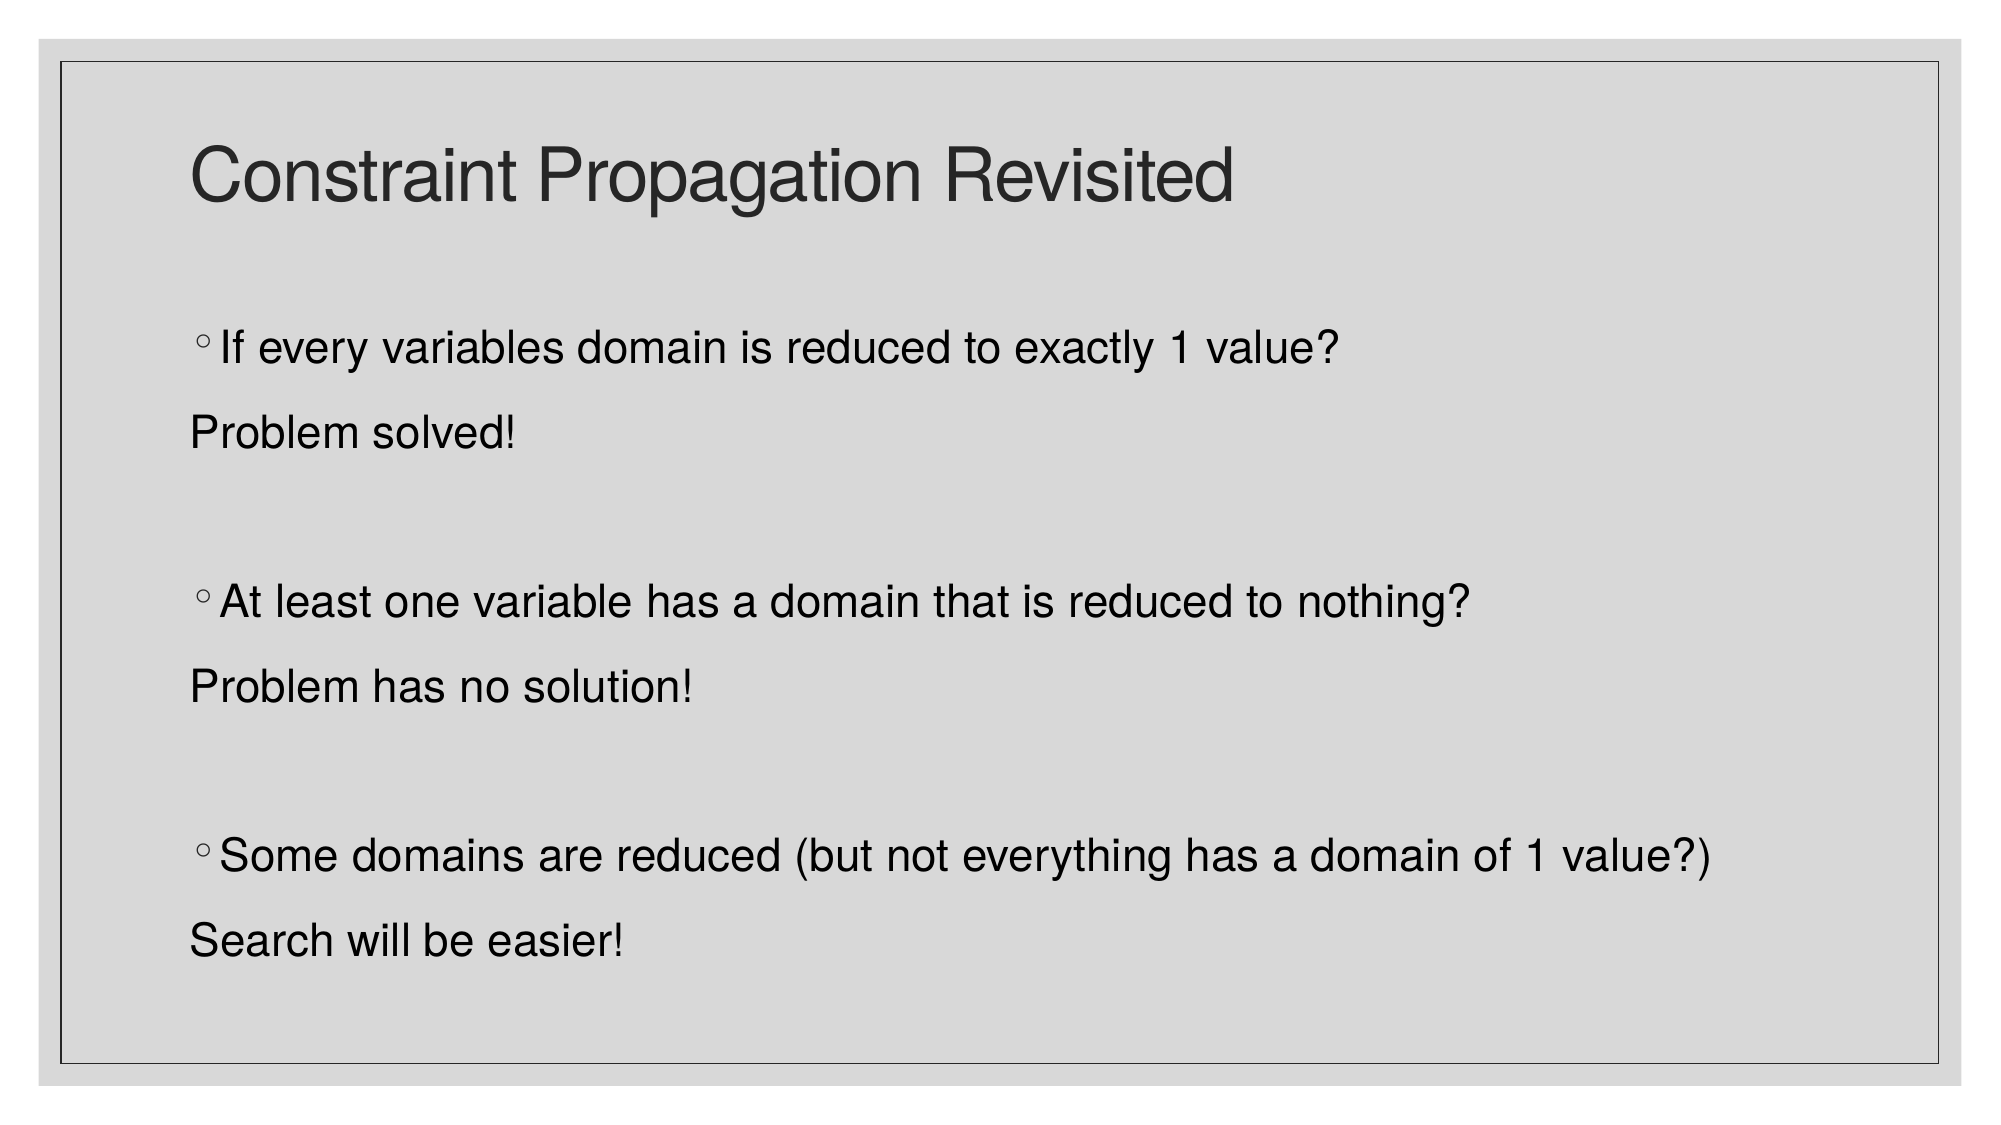

# Constraint Propagation Revisited
If every variables domain is reduced to exactly 1 value?
Problem solved!

At least one variable has a domain that is reduced to nothing?
Problem has no solution!

Some domains are reduced (but not everything has a domain of 1 value?)
Search will be easier!